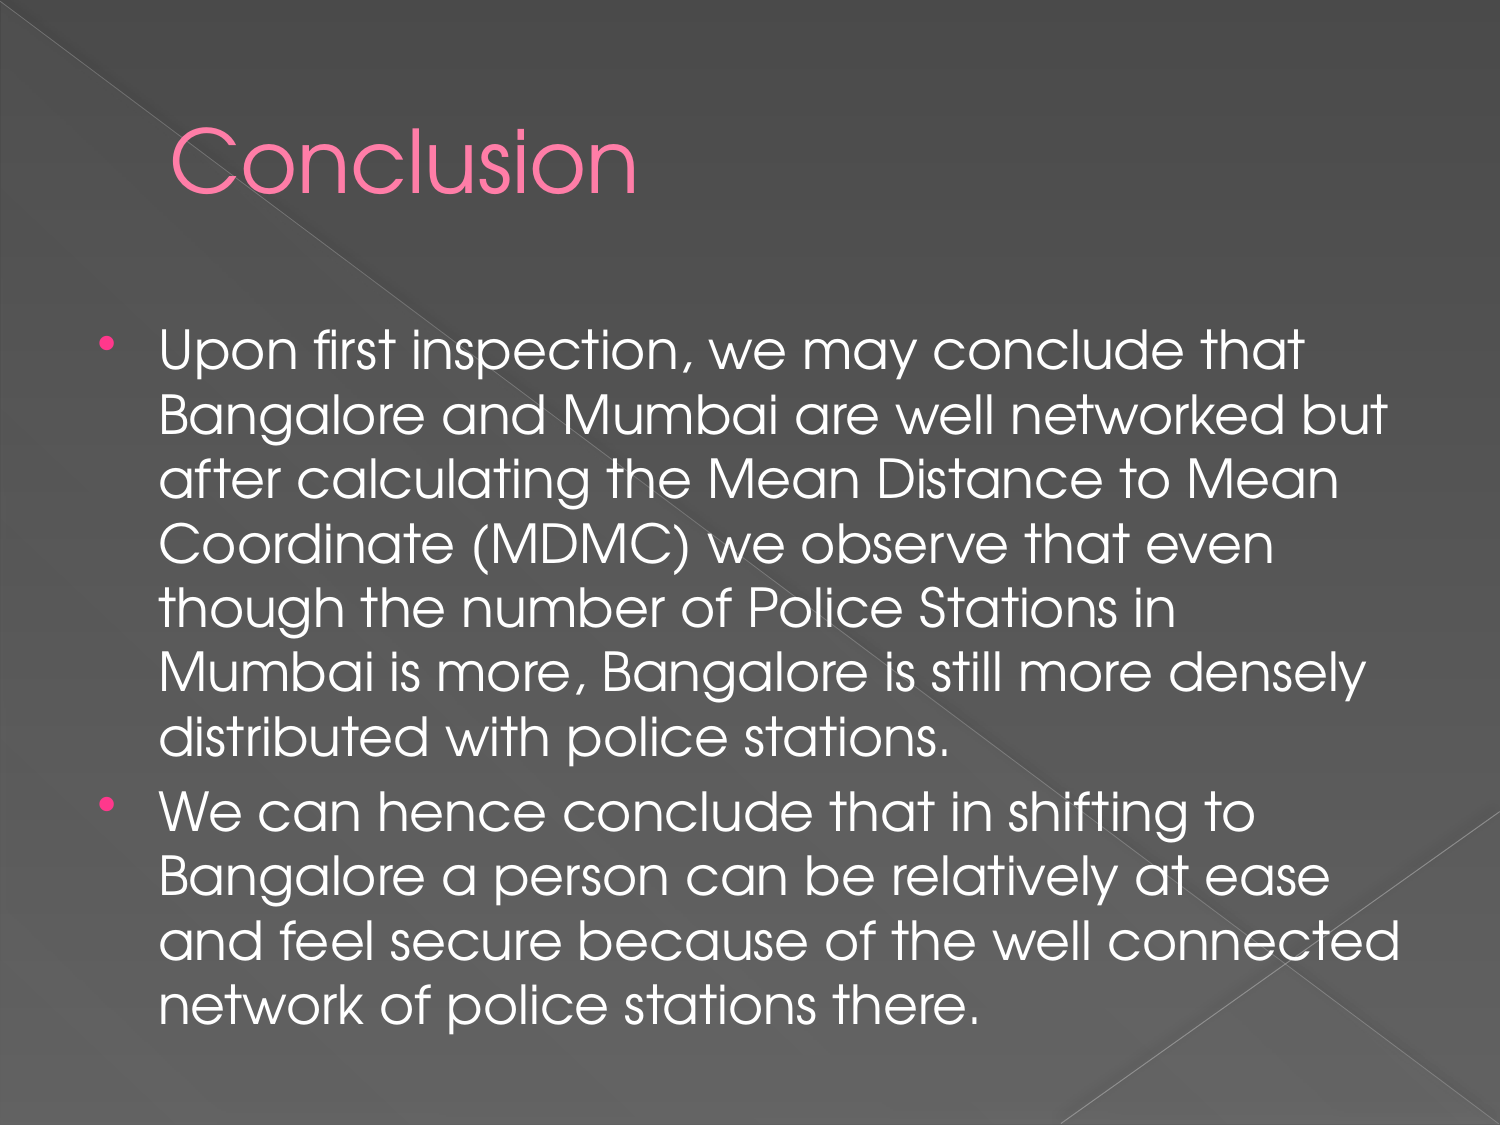

# Conclusion
Upon first inspection, we may conclude that Bangalore and Mumbai are well networked but after calculating the Mean Distance to Mean Coordinate (MDMC) we observe that even though the number of Police Stations in Mumbai is more, Bangalore is still more densely distributed with police stations.
We can hence conclude that in shifting to Bangalore a person can be relatively at ease and feel secure because of the well connected network of police stations there.